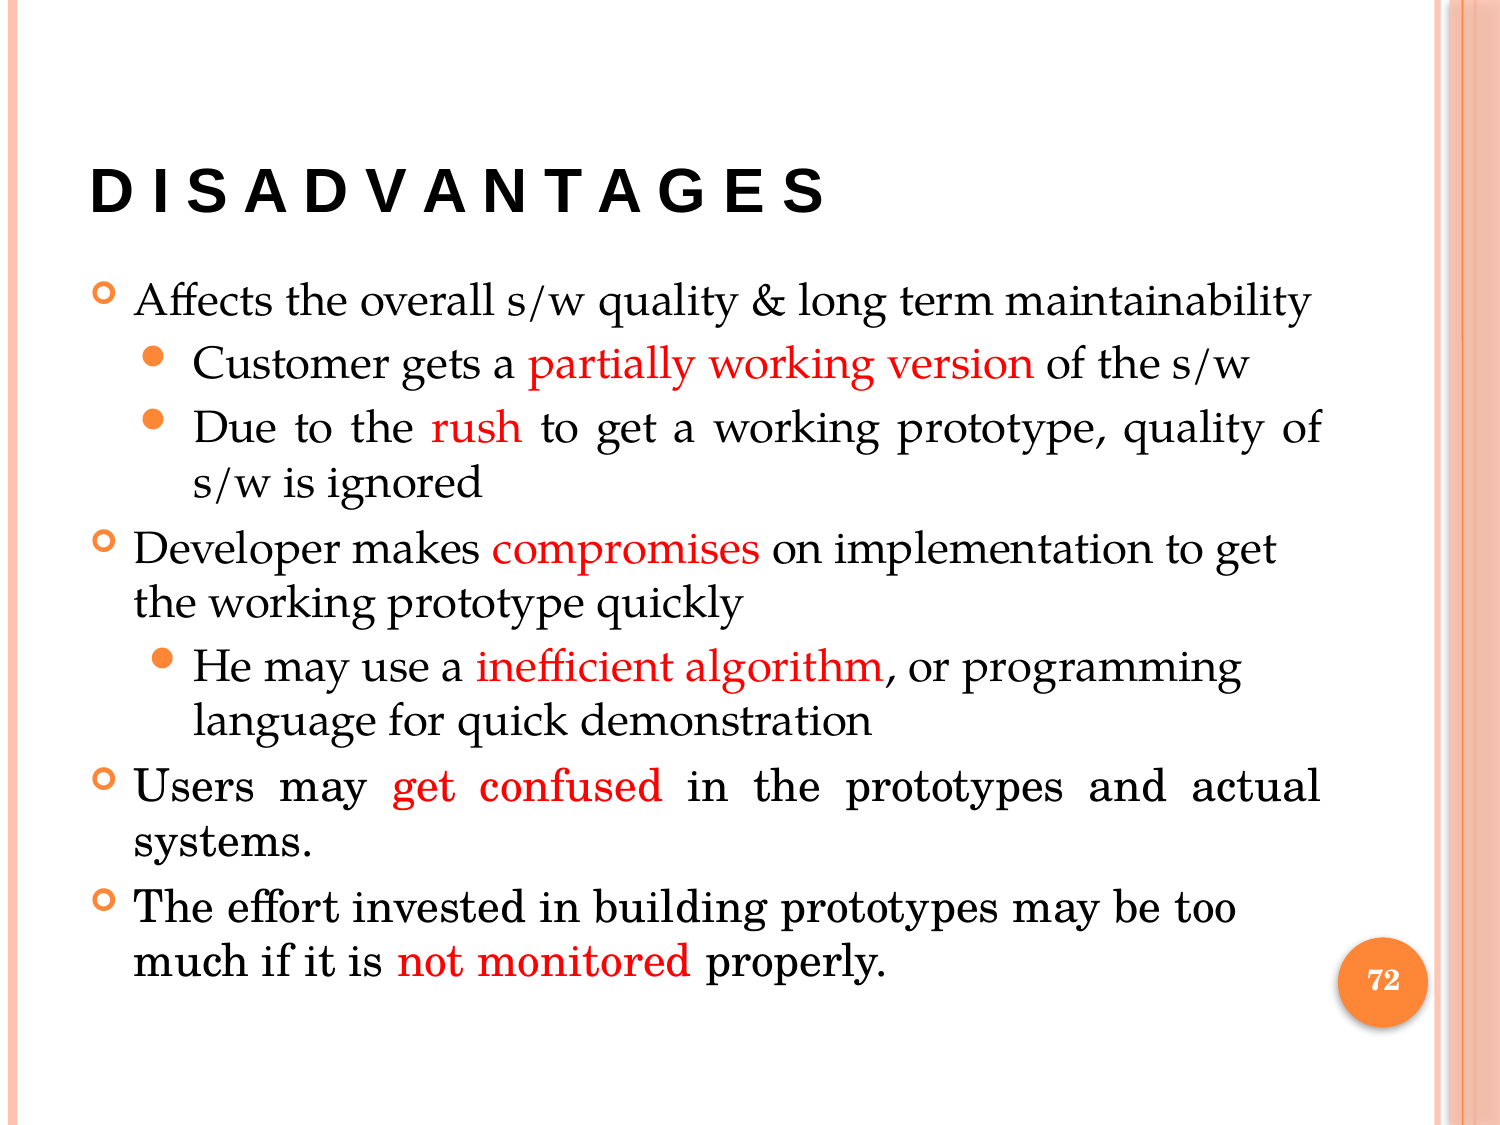

# D I S A D V A N T A G E S
Affects the overall s/w quality & long term maintainability
Customer gets a partially working version of the s/w
Due to the rush to get a working prototype, quality of s/w is ignored
Developer makes compromises on implementation to get the working prototype quickly
He may use a inefficient algorithm, or programming language for quick demonstration
Users may get confused in the prototypes and actual systems.
The effort invested in building prototypes may be too much if it is not monitored properly.

72